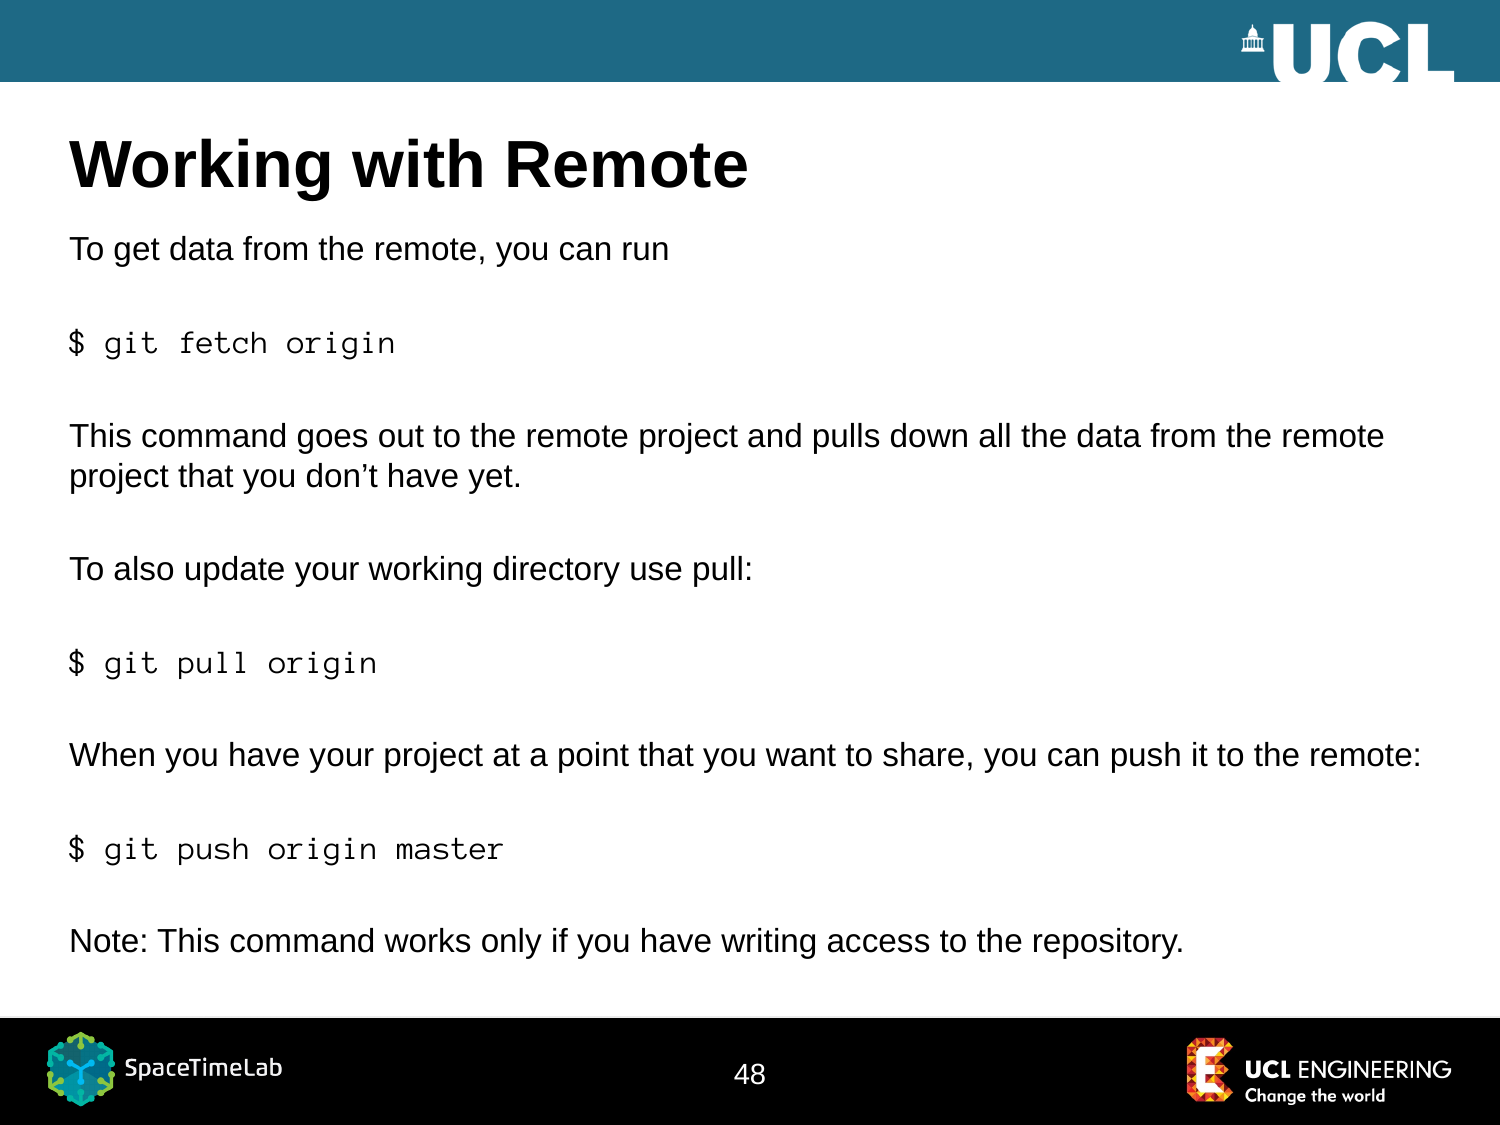

# Working with Remote
To get data from the remote, you can run

$ git fetch origin

This command goes out to the remote project and pulls down all the data from the remote project that you don’t have yet.

To also update your working directory use pull:

$ git pull origin

When you have your project at a point that you want to share, you can push it to the remote:

$ git push origin master

Note: This command works only if you have writing access to the repository.
49